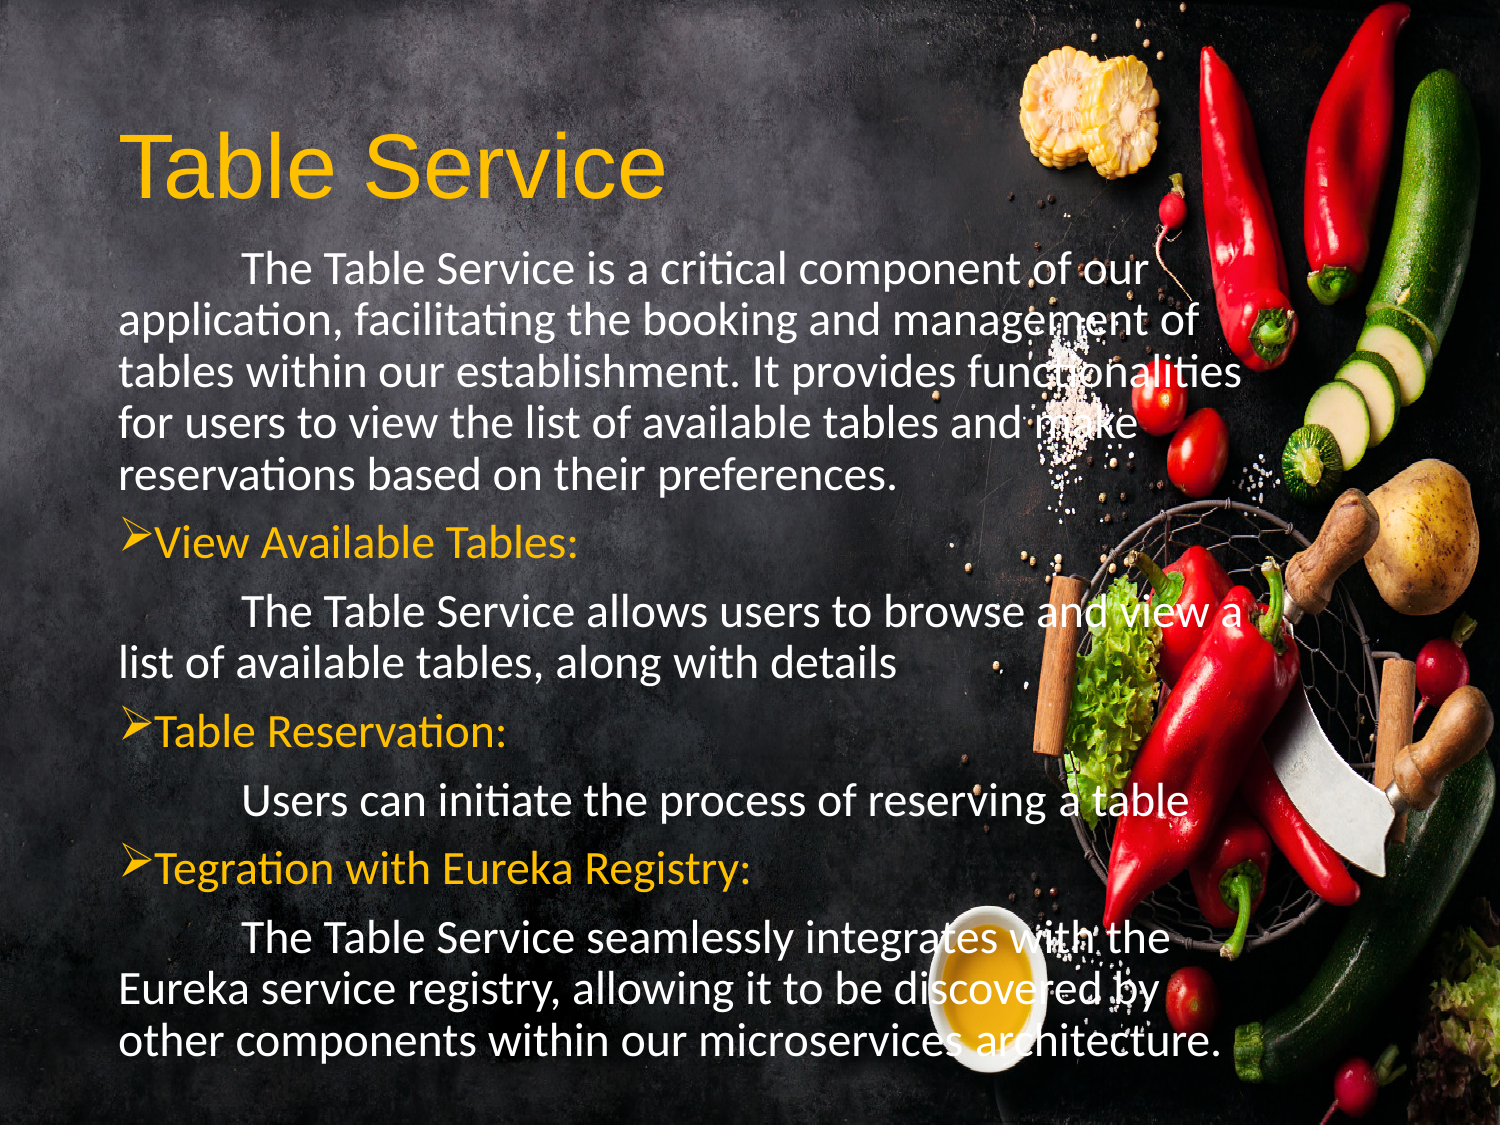

# Table Service
	The Table Service is a critical component of our application, facilitating the booking and management of tables within our establishment. It provides functionalities for users to view the list of available tables and make reservations based on their preferences.
View Available Tables:
	The Table Service allows users to browse and view a list of available tables, along with details
Table Reservation:
	Users can initiate the process of reserving a table
Tegration with Eureka Registry:
	The Table Service seamlessly integrates with the Eureka service registry, allowing it to be discovered by other components within our microservices architecture.